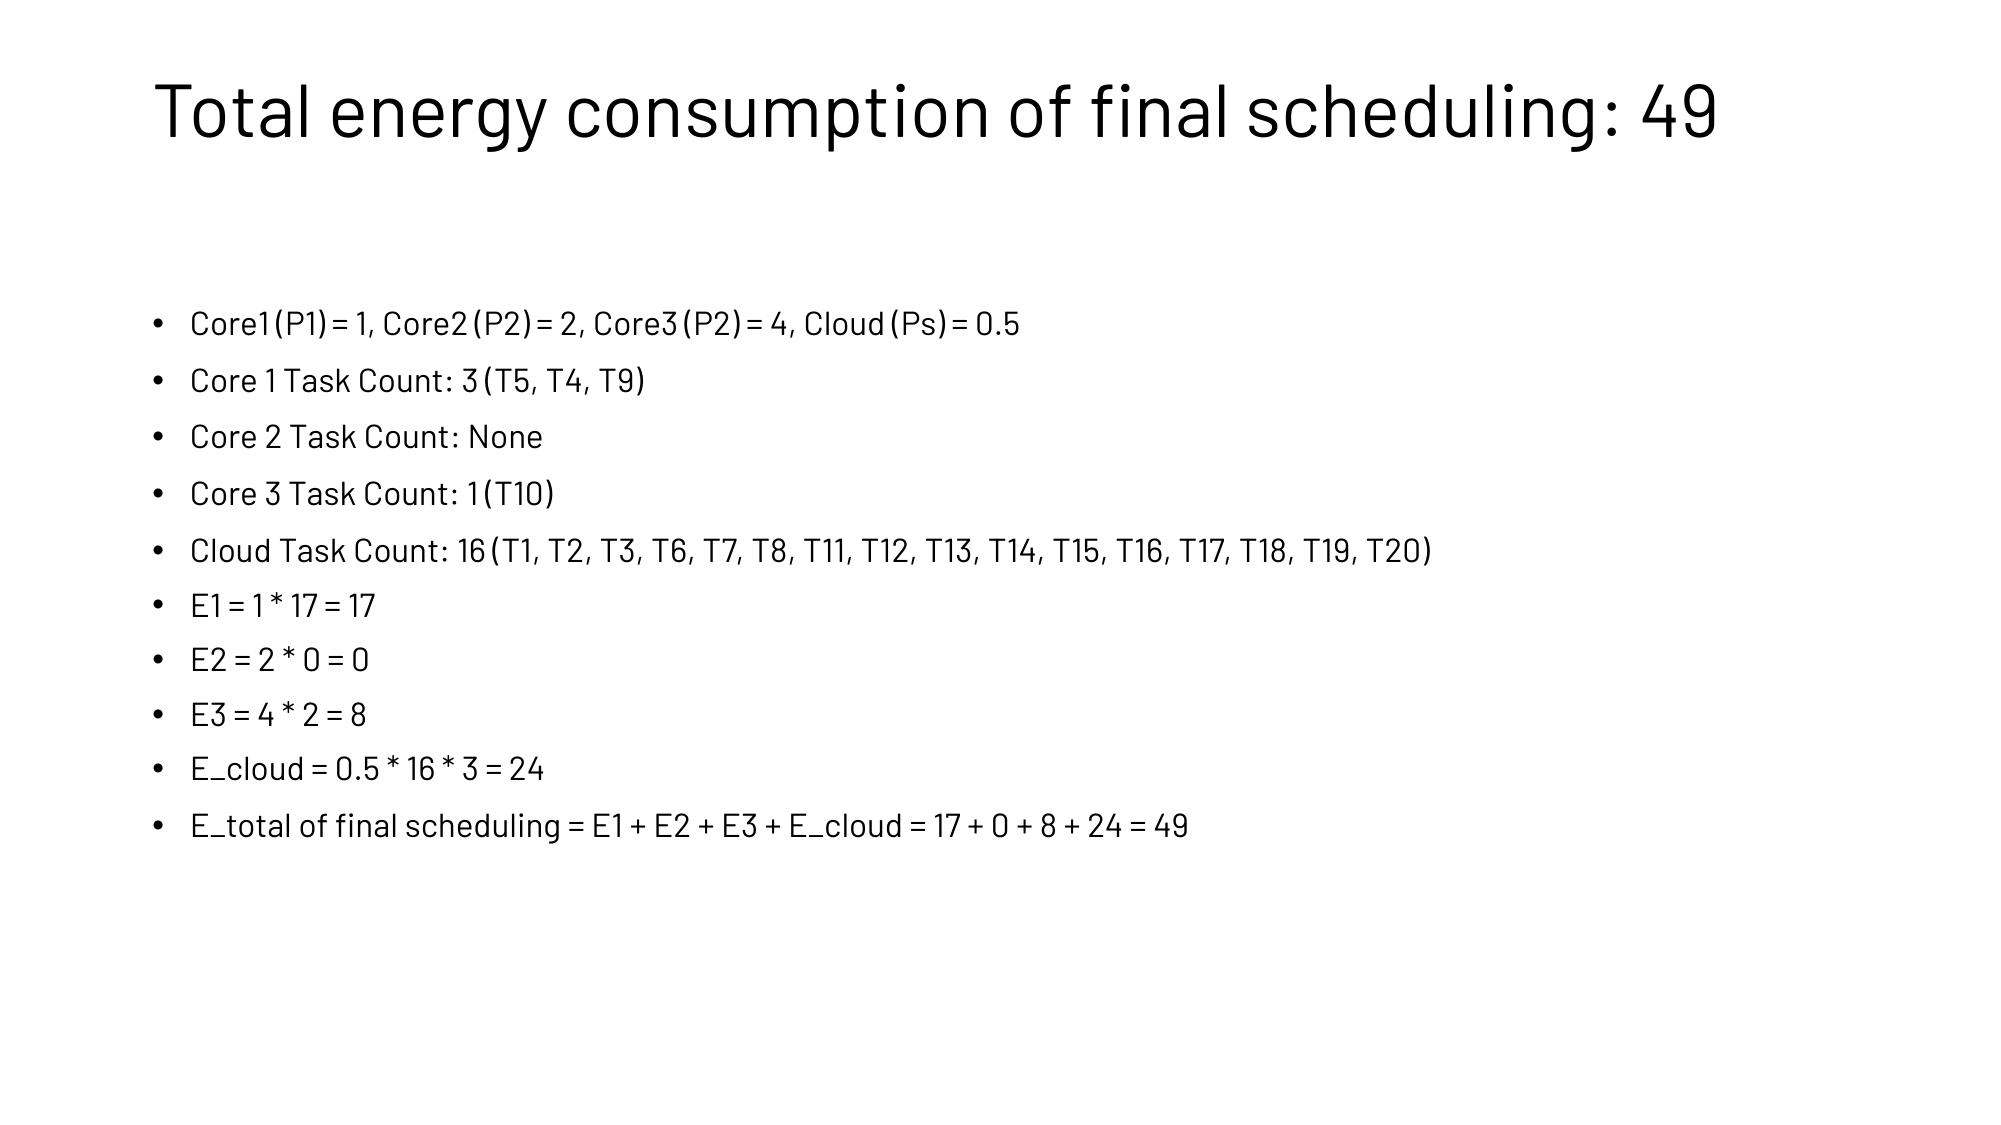

# Total energy consumption of final scheduling: 49
Core1 (P1) = 1, Core2 (P2) = 2, Core3 (P2) = 4, Cloud (Ps) = 0.5
Core 1 Task Count: 3 (T5, T4, T9)
Core 2 Task Count: None
Core 3 Task Count: 1 (T10)
Cloud Task Count: 16 (T1, T2, T3, T6, T7, T8, T11, T12, T13, T14, T15, T16, T17, T18, T19, T20)
E1 = 1 * 17 = 17
E2 = 2 * 0 = 0
E3 = 4 * 2 = 8
E_cloud = 0.5 * 16 * 3 = 24
E_total of final scheduling = E1 + E2 + E3 + E_cloud = 17 + 0 + 8 + 24 = 49